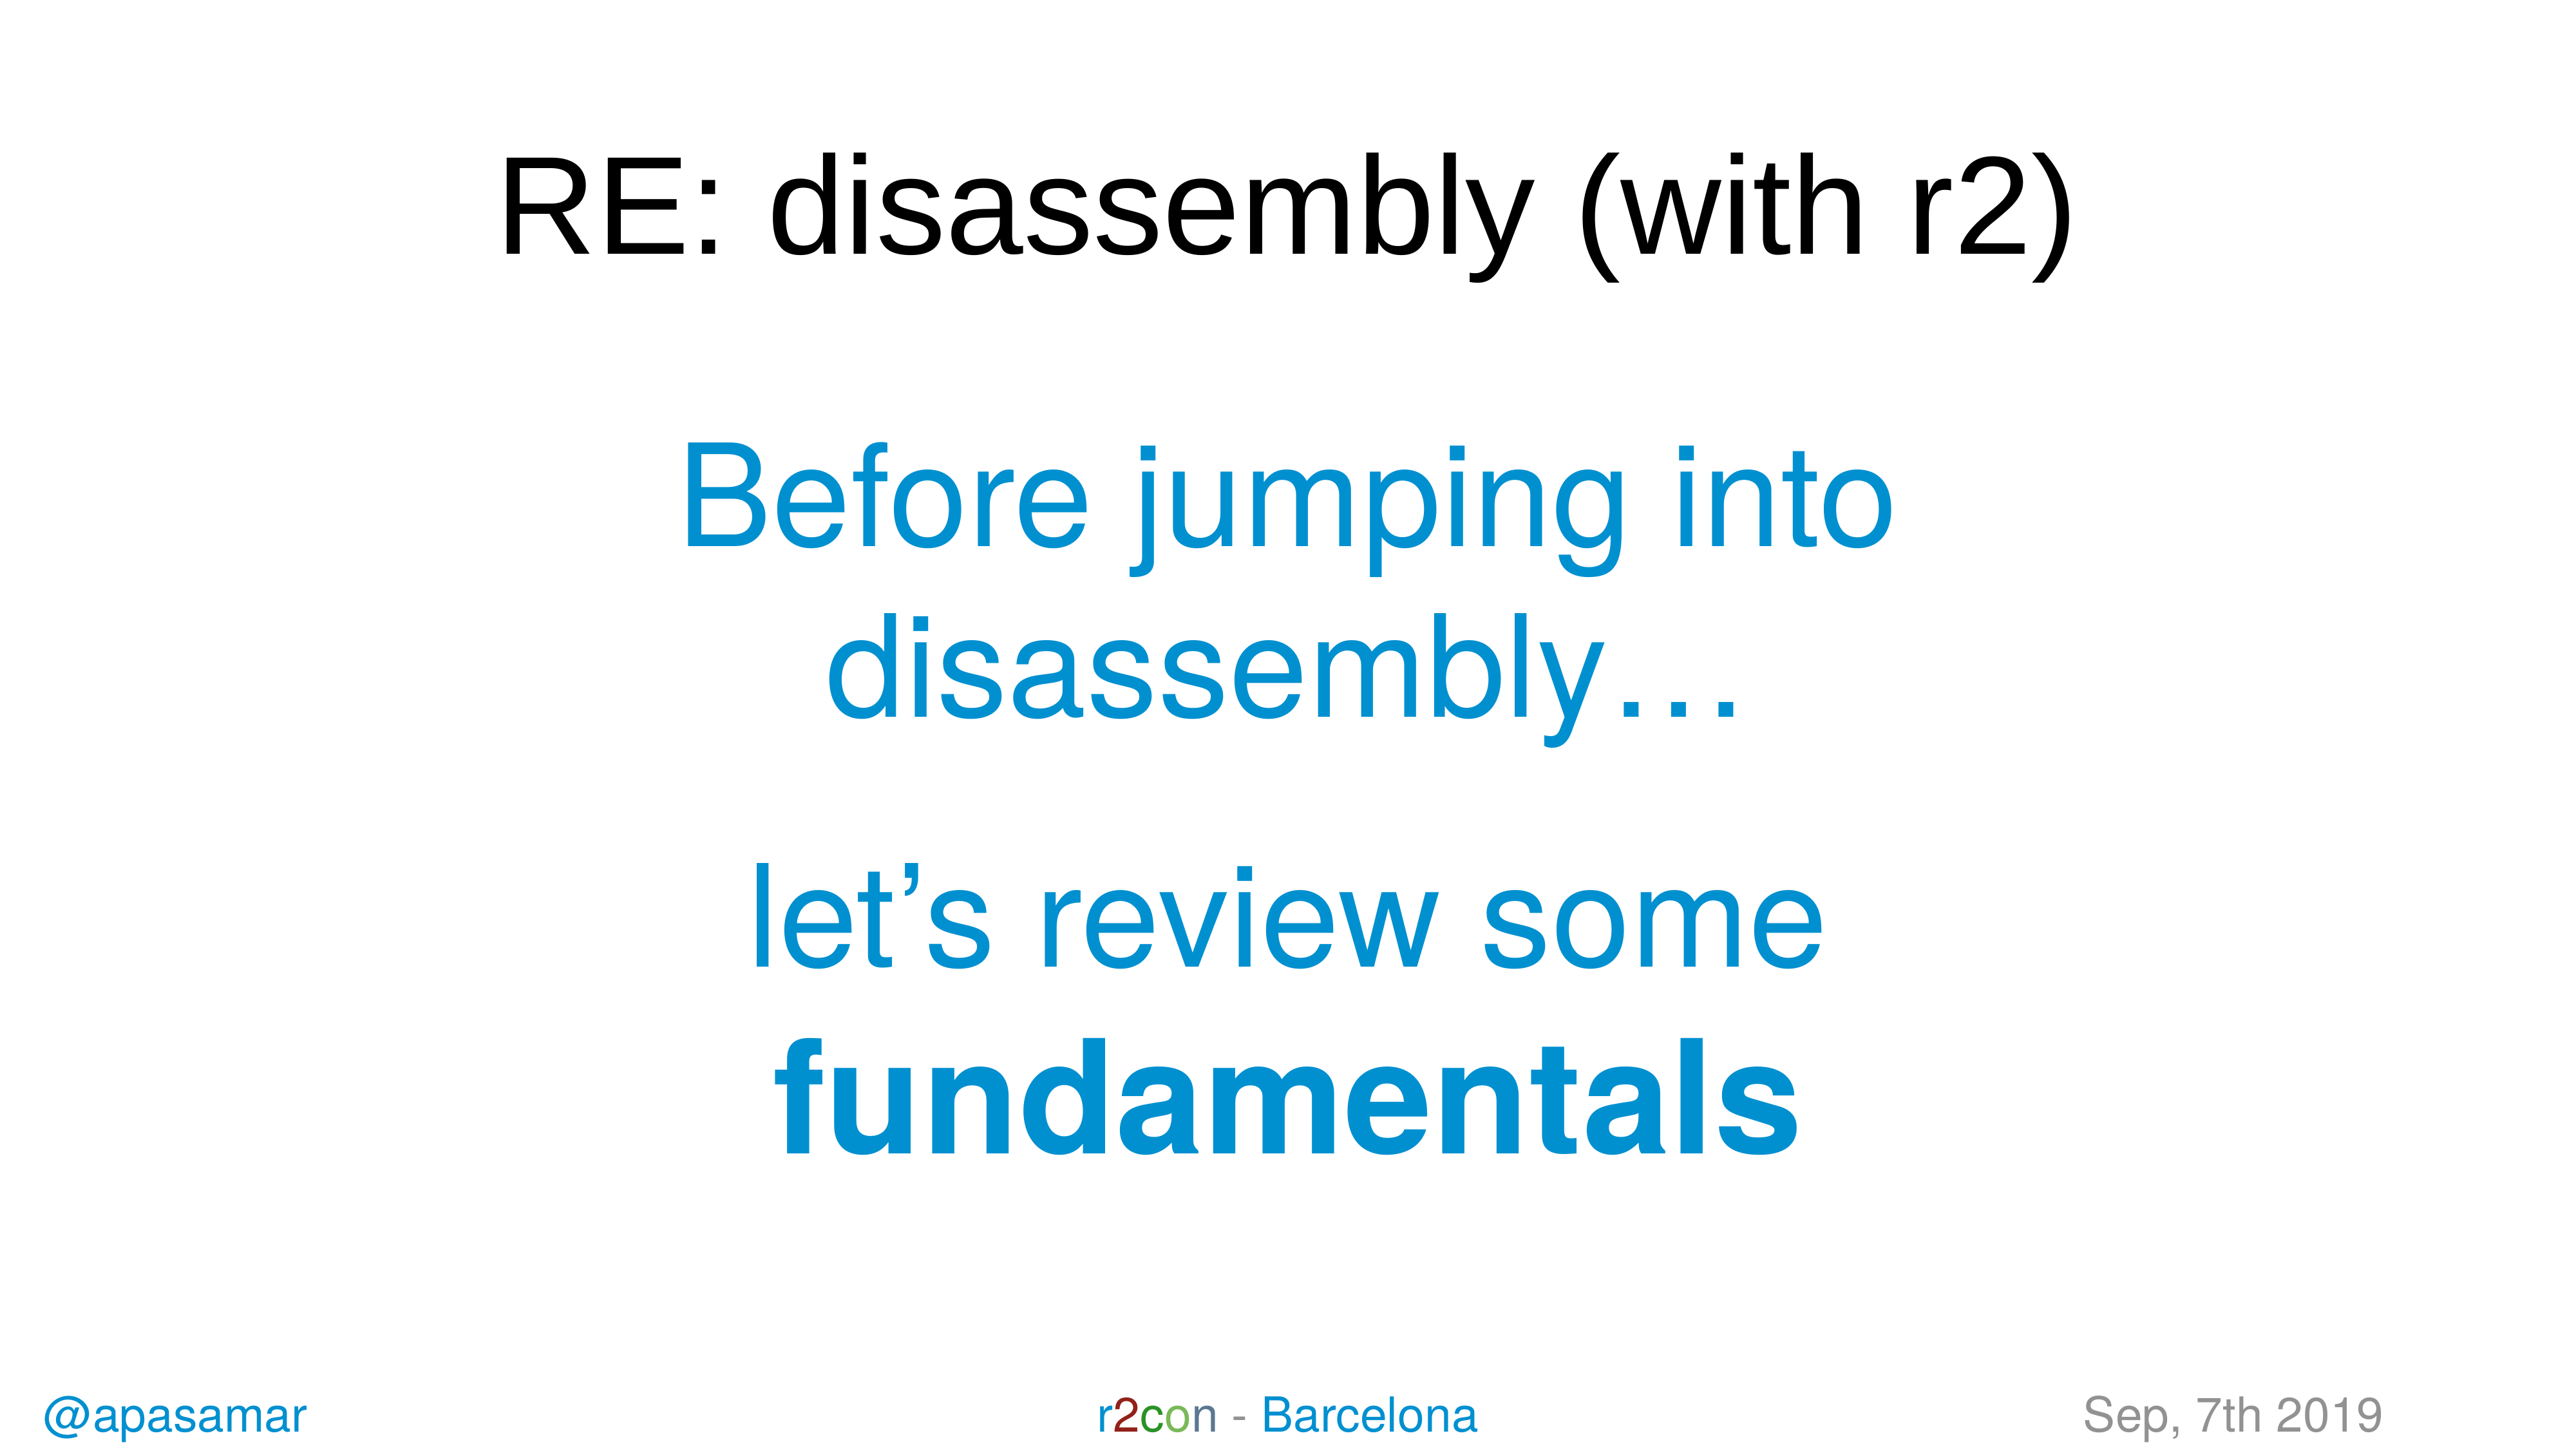

# RE: disassembly (with r2)
Before jumping into disassembly…
let’s review some fundamentals
22